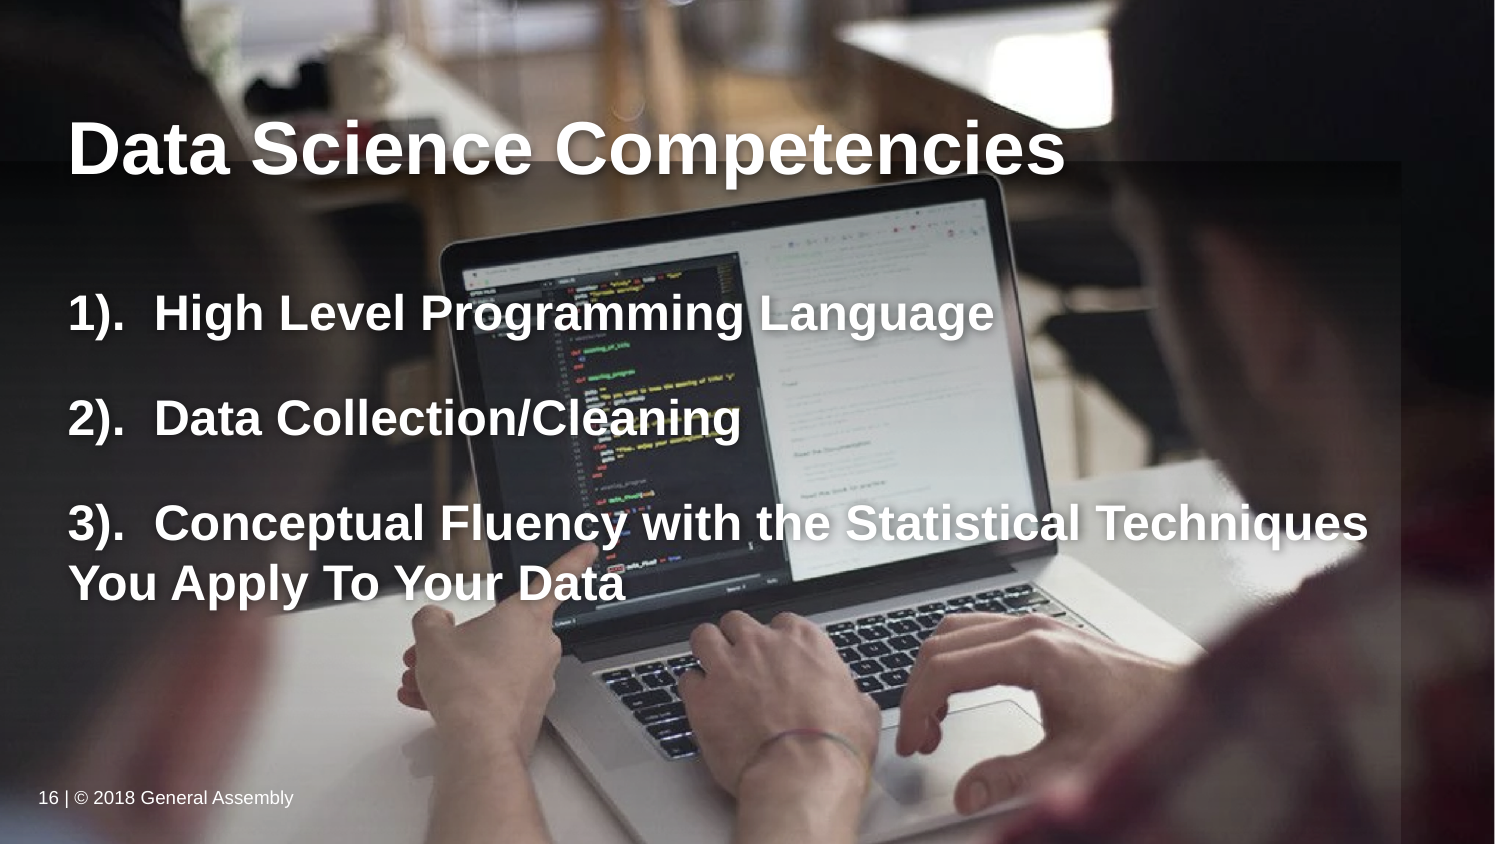

# Data Science Competencies

1).  High Level Programming Language

2).  Data Collection/Cleaning

3).  Conceptual Fluency with the Statistical Techniques You Apply To Your Data
16 | © 2018 General Assembly